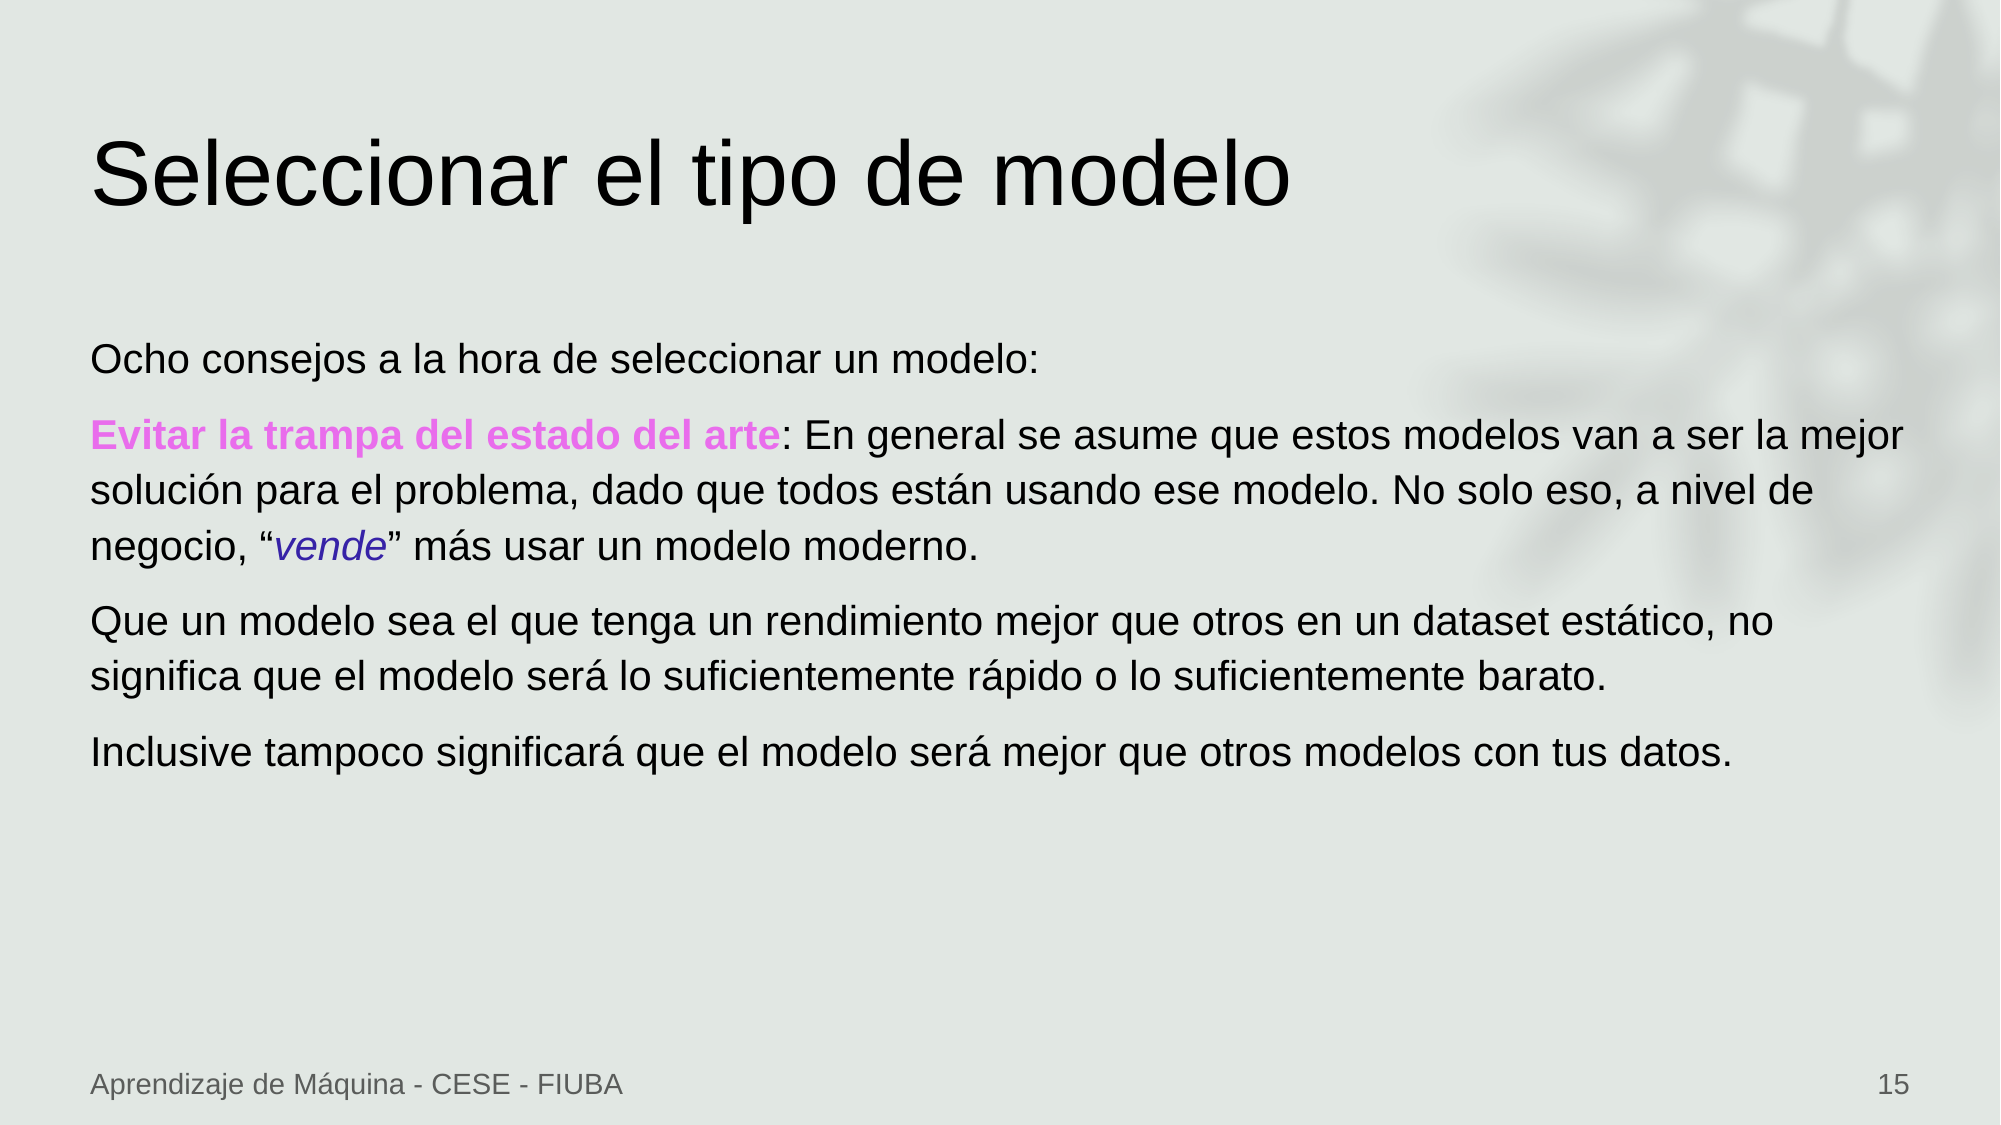

# Seleccionar el tipo de modelo
Ocho consejos a la hora de seleccionar un modelo:
Evitar la trampa del estado del arte: En general se asume que estos modelos van a ser la mejor solución para el problema, dado que todos están usando ese modelo. No solo eso, a nivel de negocio, “vende” más usar un modelo moderno.
Que un modelo sea el que tenga un rendimiento mejor que otros en un dataset estático, no significa que el modelo será lo suficientemente rápido o lo suficientemente barato.
Inclusive tampoco significará que el modelo será mejor que otros modelos con tus datos.
Aprendizaje de Máquina - CESE - FIUBA
15